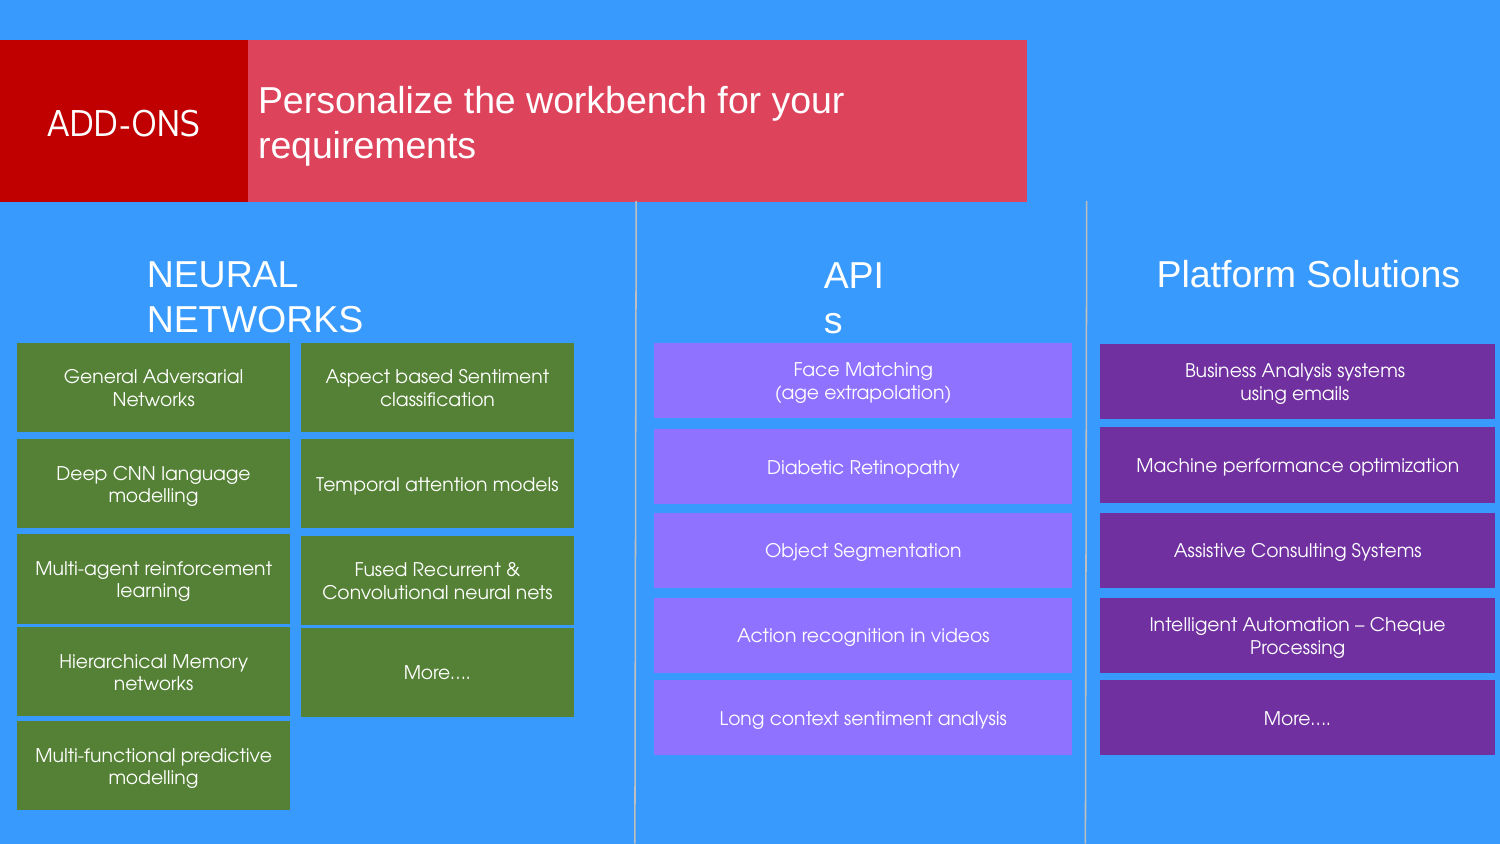

ADD-ONS
Personalize the workbench for your requirements
Platform Solutions
NEURAL NETWORKS
APIs
General Adversarial Networks
Aspect based Sentiment classification
Face Matching
(age extrapolation)
Business Analysis systems
using emails
Machine performance optimization
Diabetic Retinopathy
Temporal attention models
Deep CNN language modelling
Object Segmentation
Assistive Consulting Systems
Multi-agent reinforcement learning
Fused Recurrent & Convolutional neural nets
Action recognition in videos
Intelligent Automation – Cheque Processing
Hierarchical Memory networks
More….
Long context sentiment analysis
More….
Multi-functional predictive modelling